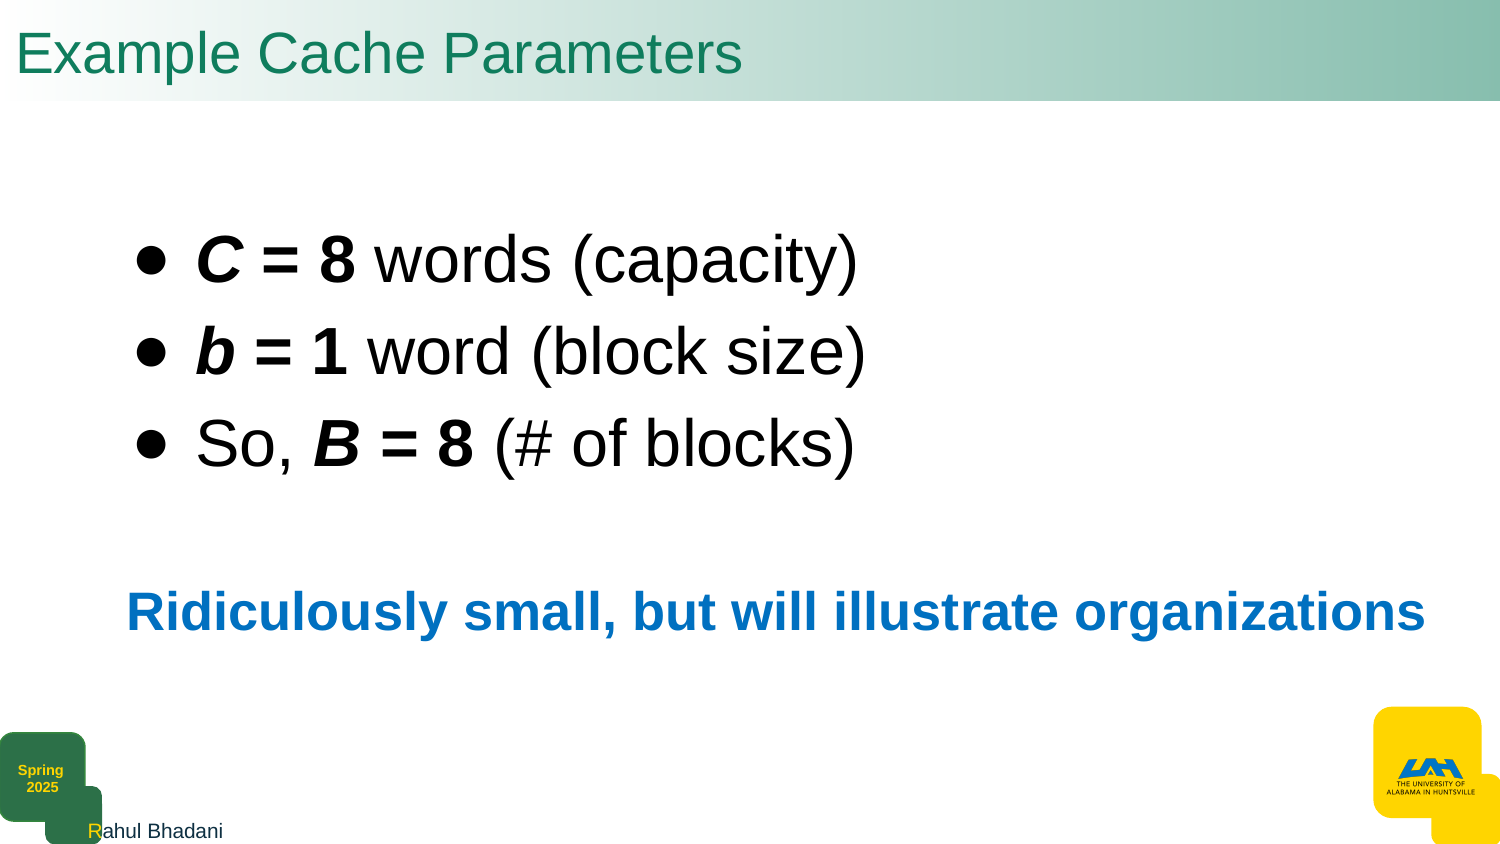

# Example Cache Parameters​
C = 8 words (capacity)​
b = 1 word (block size)​
So, B = 8 (# of blocks)​

    Ridiculously small, but will illustrate organizations​